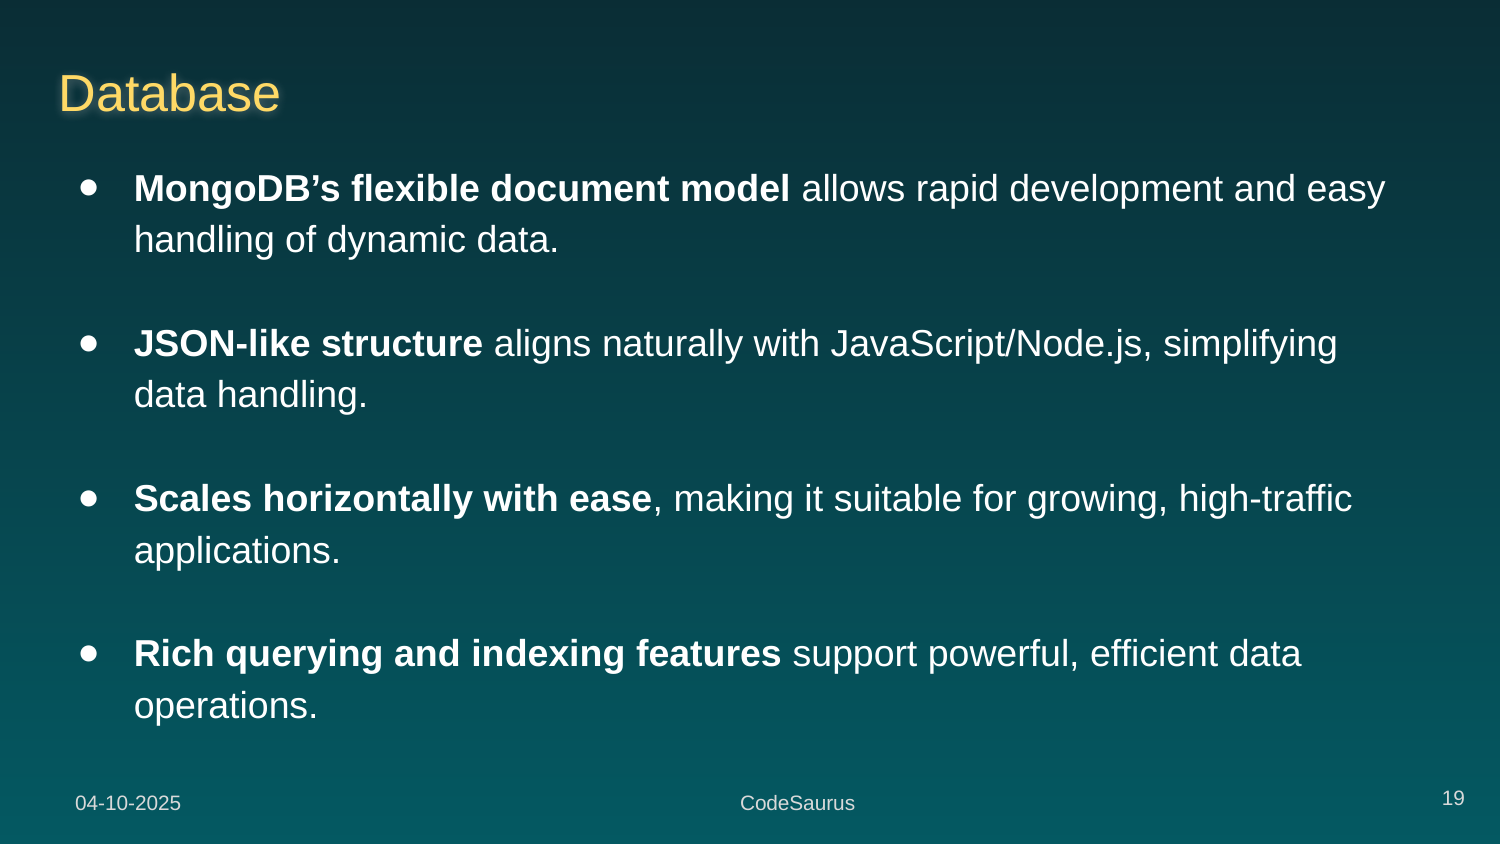

# Database
MongoDB’s flexible document model allows rapid development and easy handling of dynamic data.

JSON-like structure aligns naturally with JavaScript/Node.js, simplifying data handling.

Scales horizontally with ease, making it suitable for growing, high-traffic applications.

Rich querying and indexing features support powerful, efficient data operations.
19